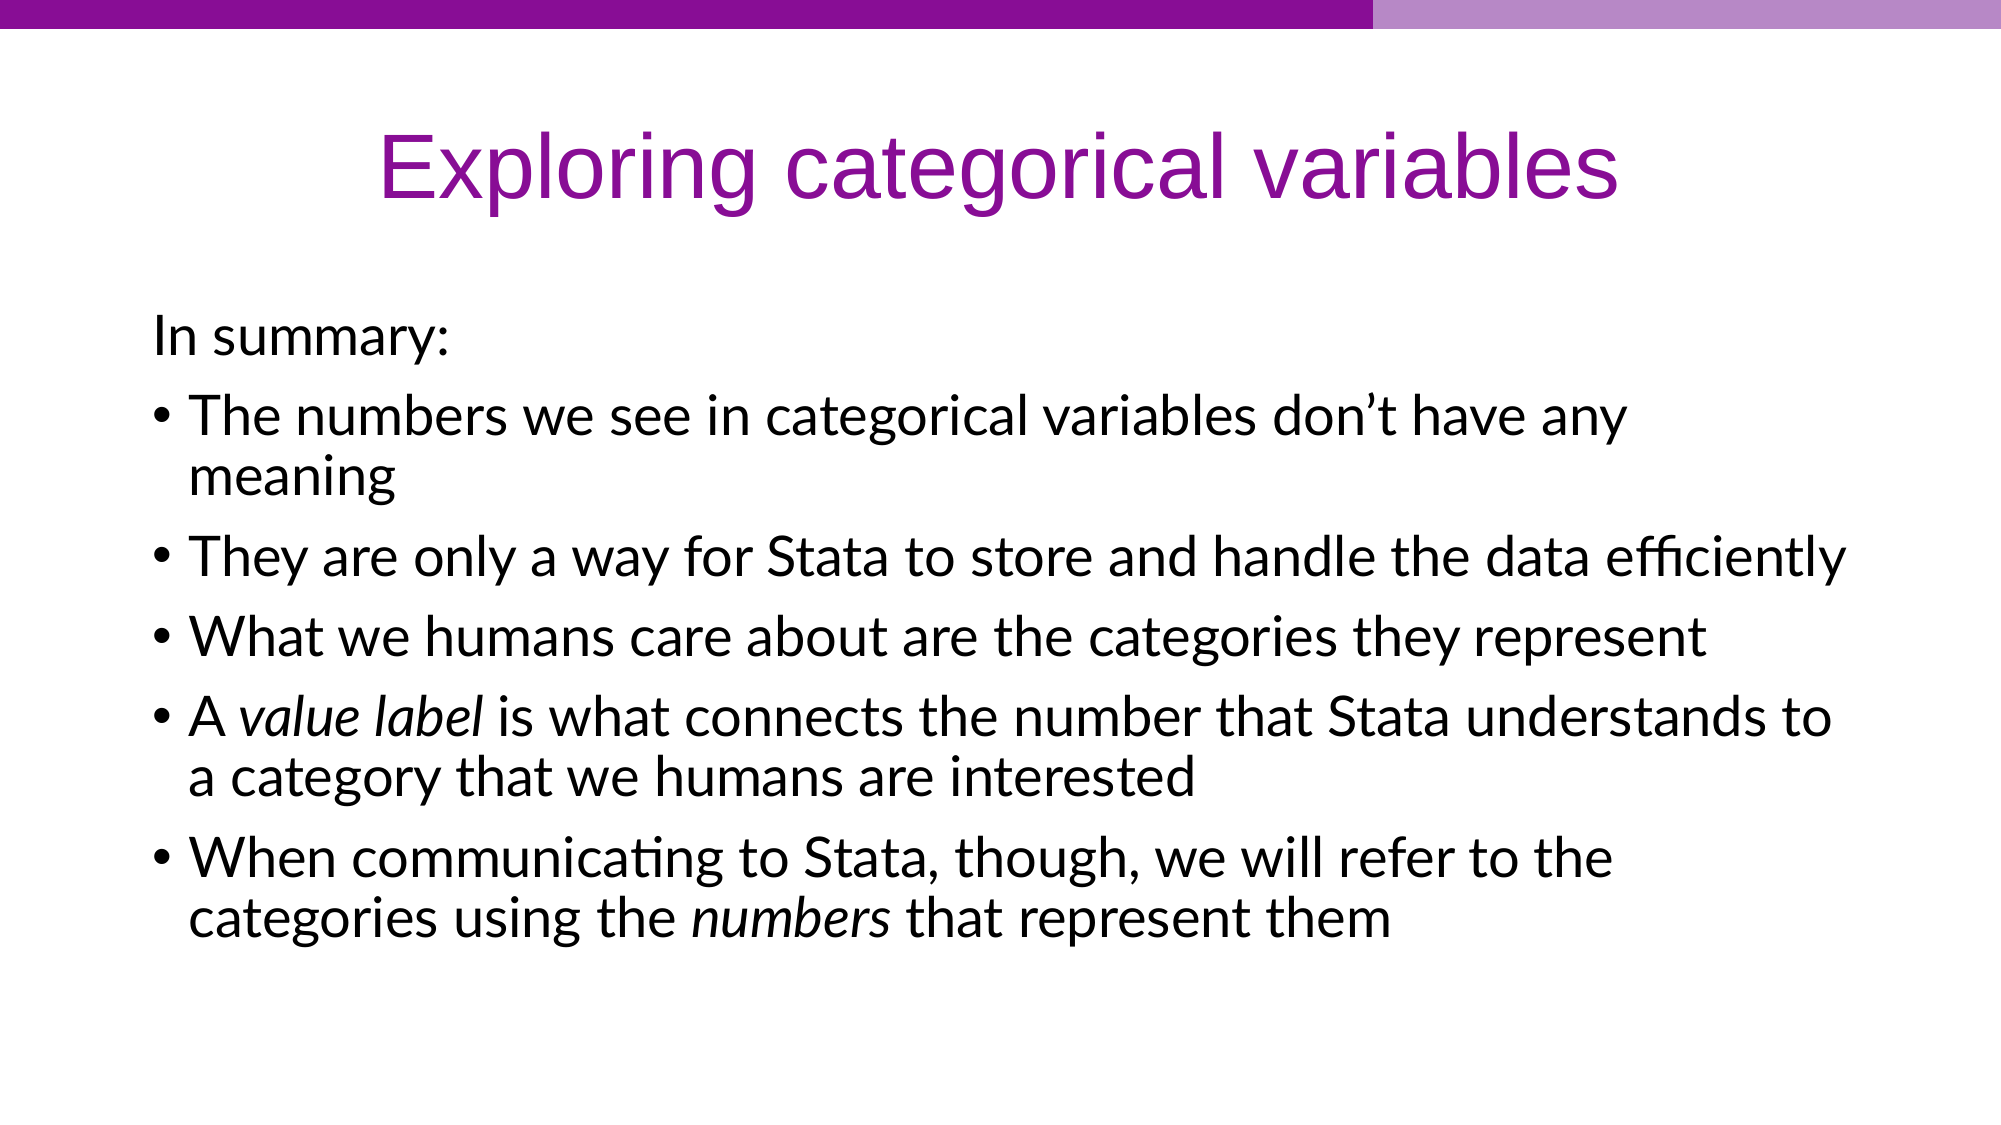

# Exploring categorical variables
In summary:
The numbers we see in categorical variables don’t have any meaning
They are only a way for Stata to store and handle the data efficiently
What we humans care about are the categories they represent
A value label is what connects the number that Stata understands to a category that we humans are interested
When communicating to Stata, though, we will refer to the categories using the numbers that represent them